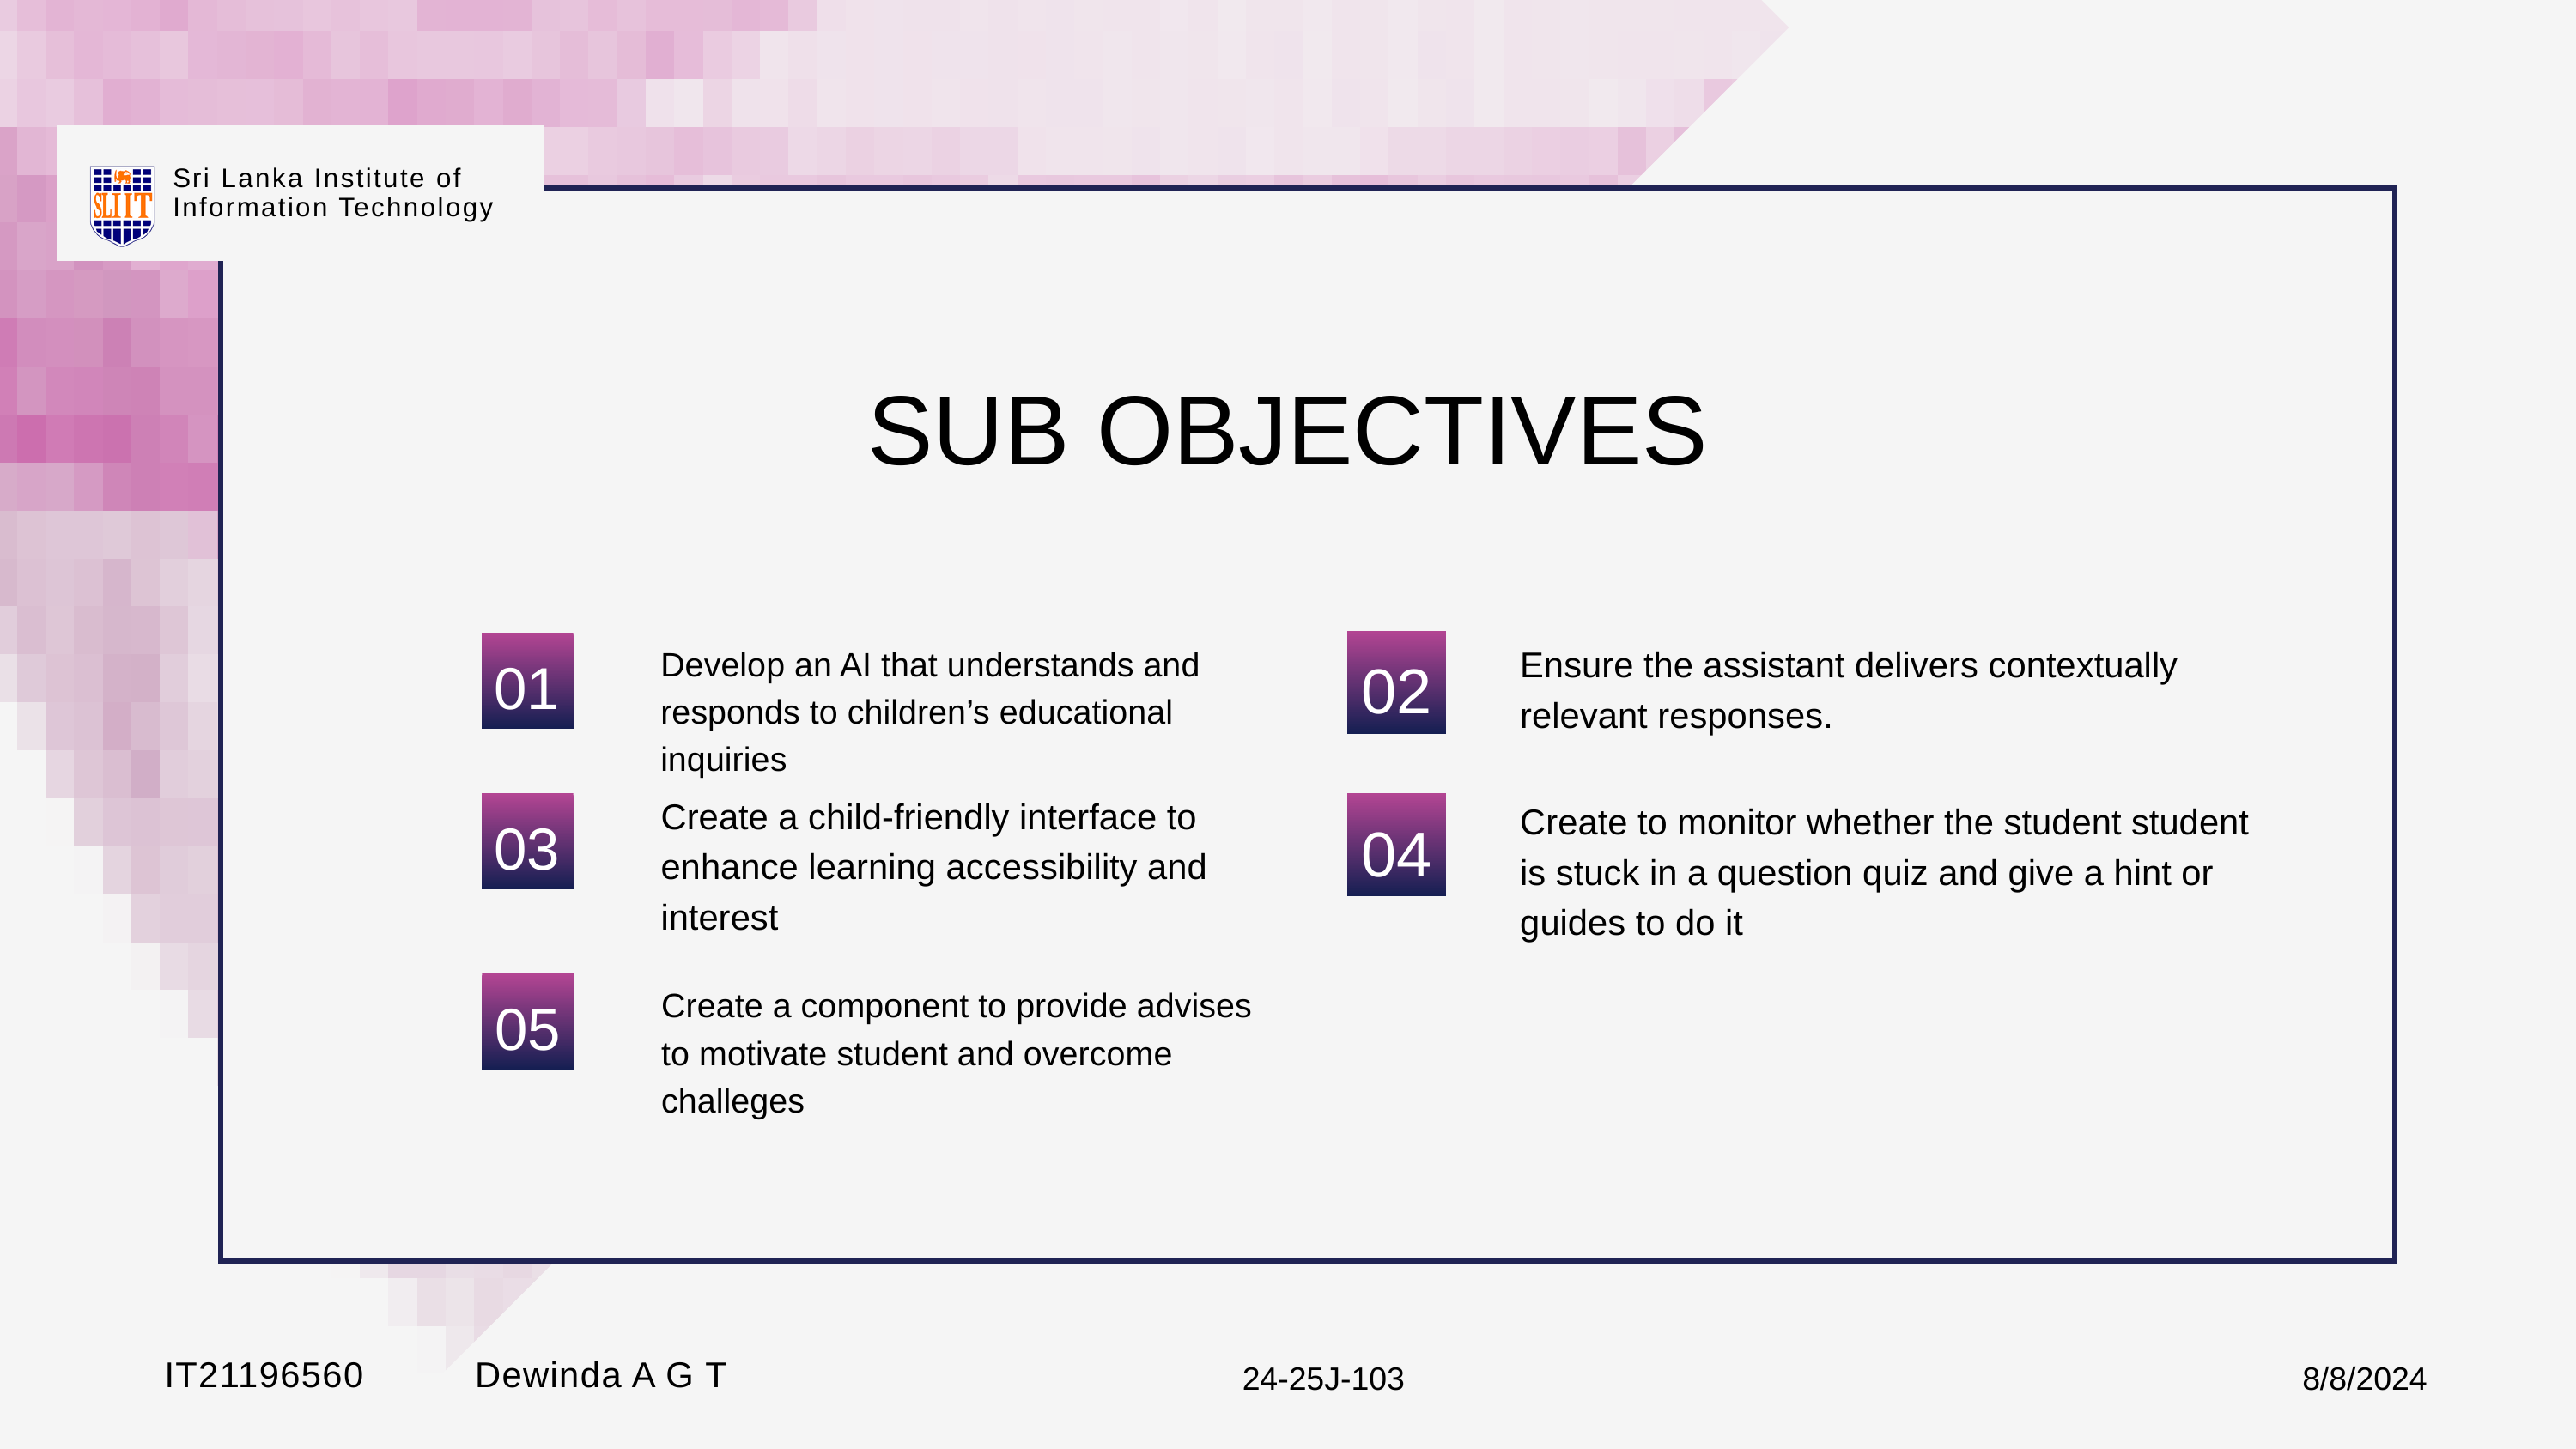

Sri Lanka Institute of Information Technology

SUB OBJECTIVES

02

01
Ensure the assistant delivers contextually relevant responses.
Develop an AI that understands and responds to children’s educational inquiries

Create a child-friendly interface to enhance learning accessibility and interest
Create to monitor whether the student student is stuck in a question quiz and give a hint or guides to do it

03

04

05
Create a component to provide advises to motivate student and overcome challeges

24-25J-103
8/8/2024
IT21196560          Dewinda A G T